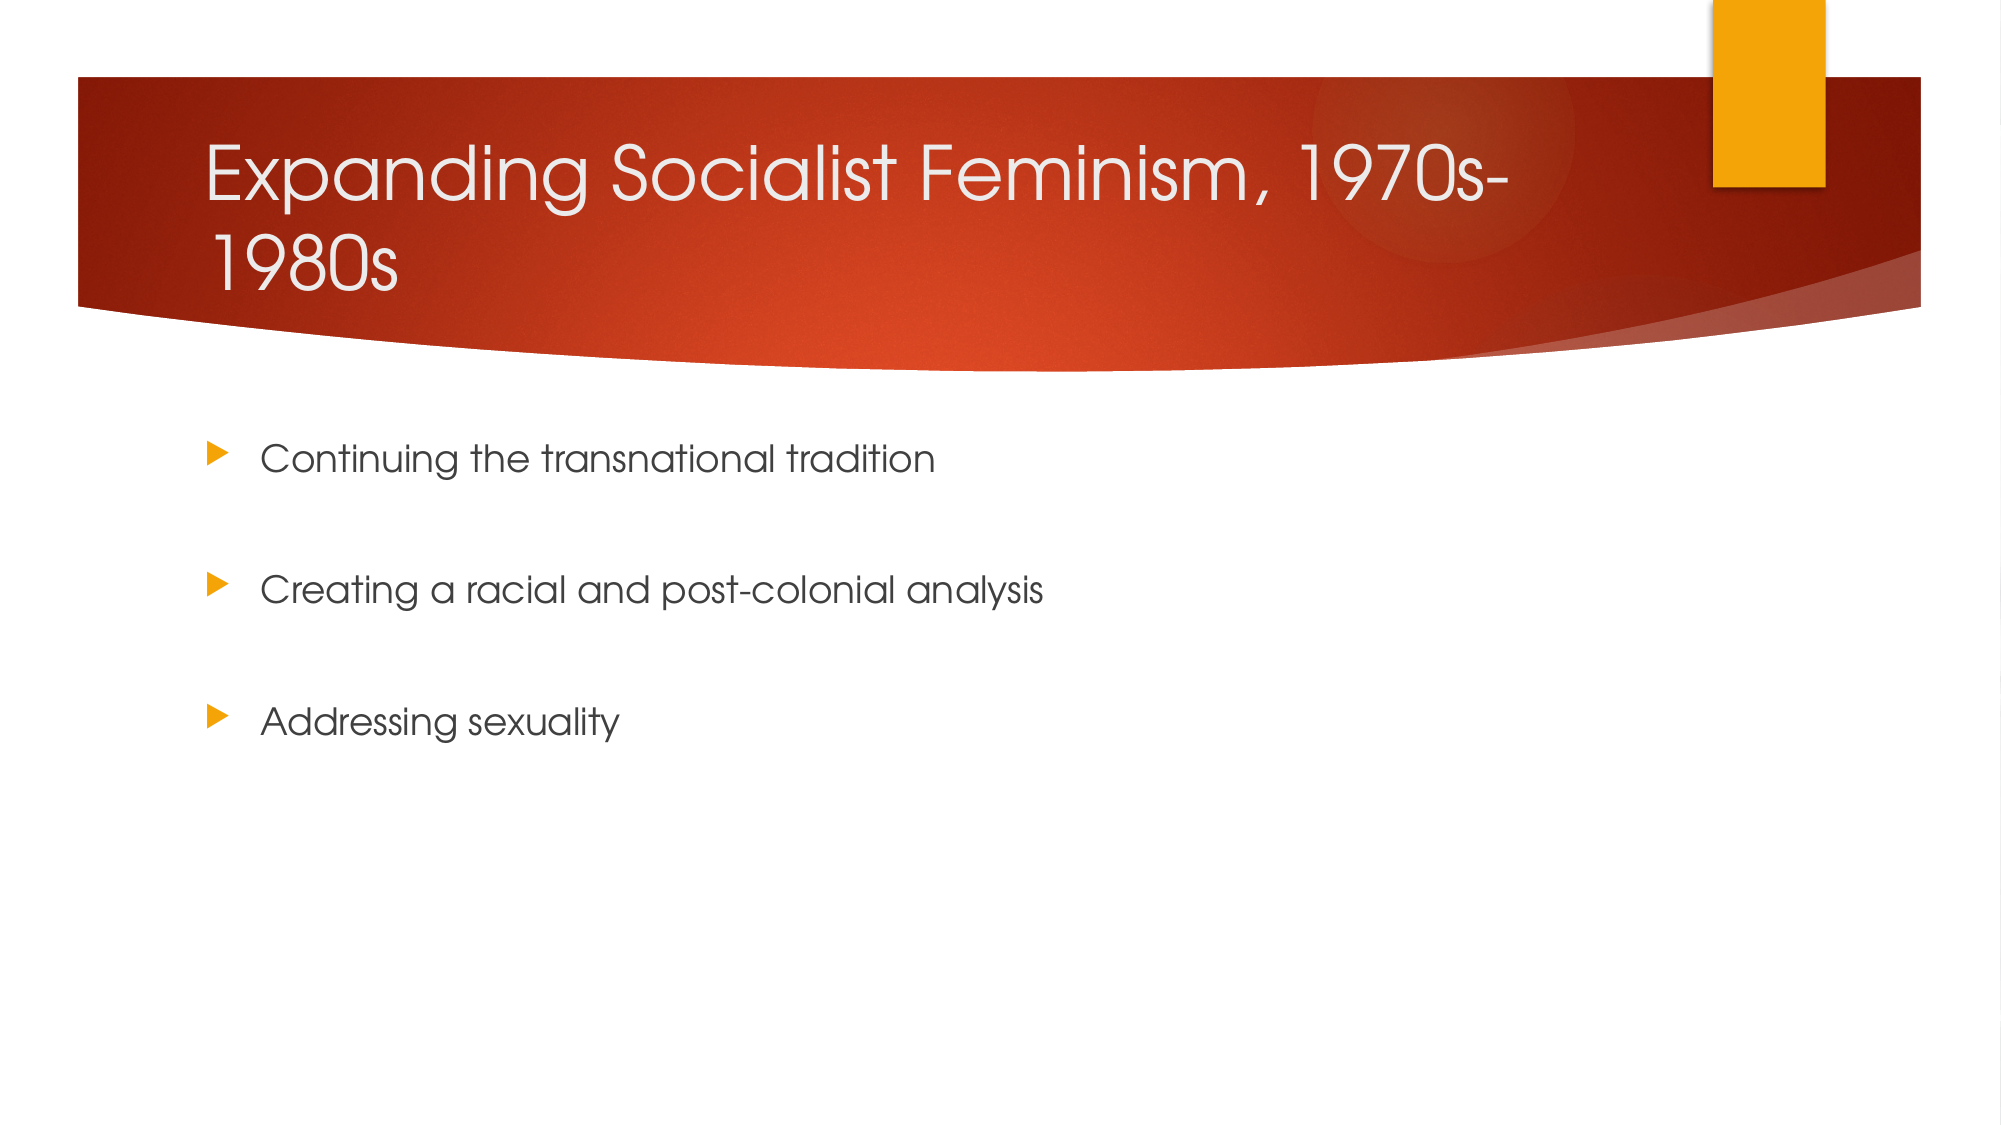

# Expanding Socialist Feminism, 1970s-1980s
Continuing the transnational tradition

Creating a racial and post-colonial analysis

Addressing sexuality